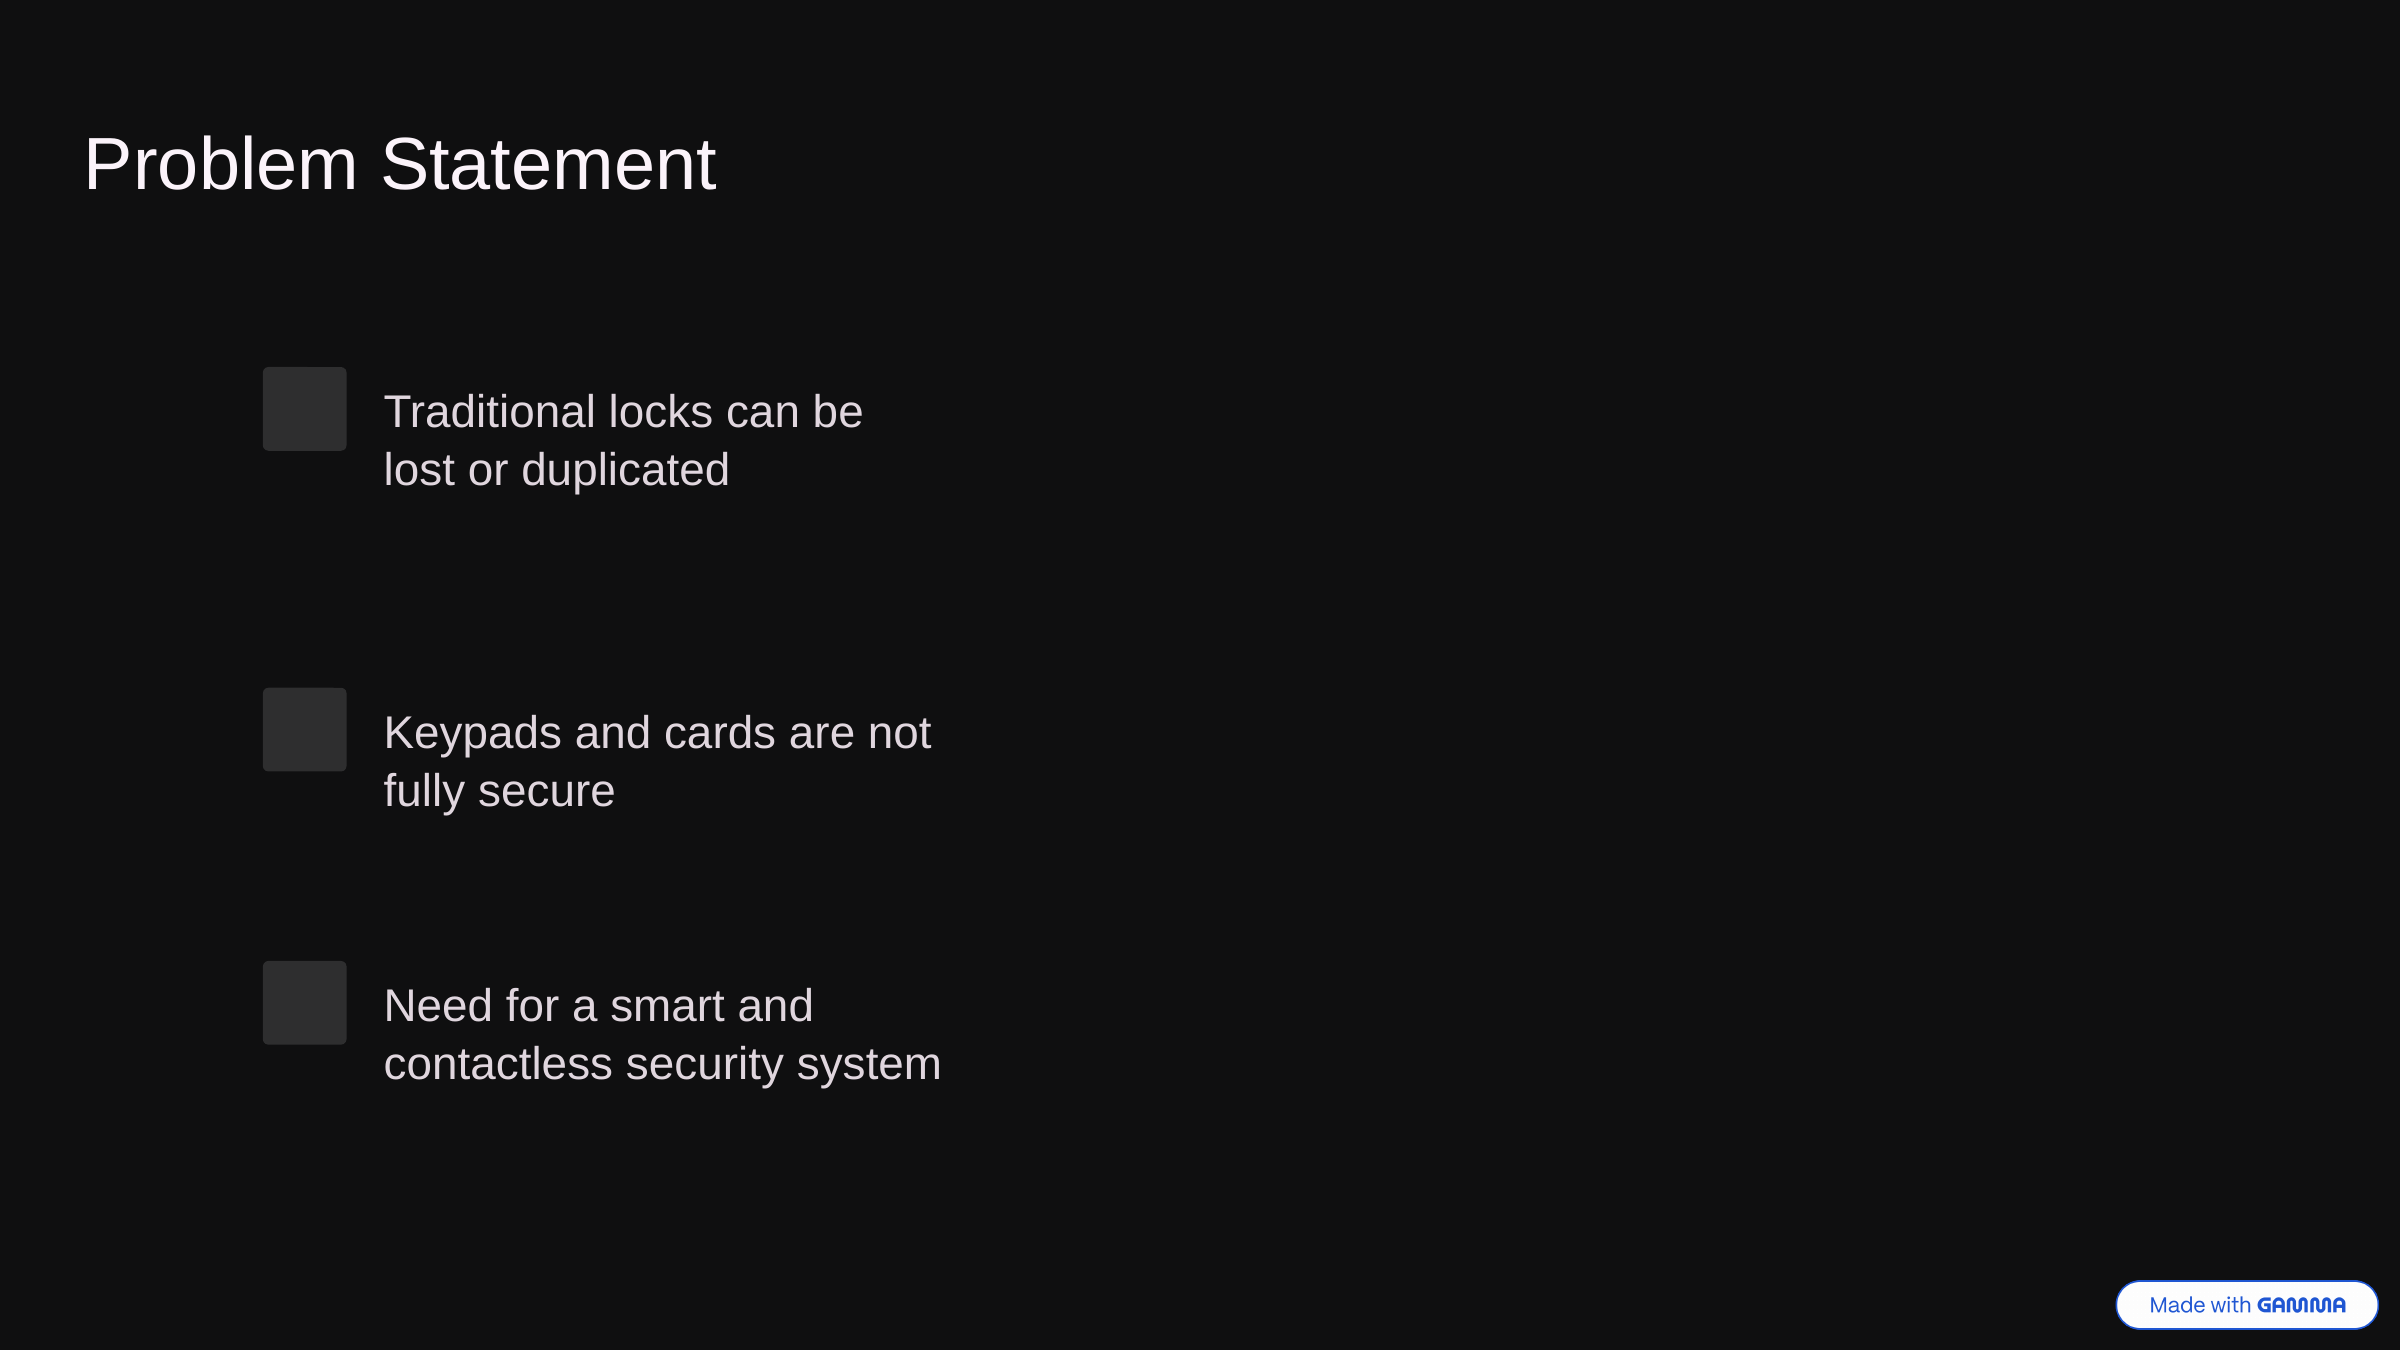

Problem Statement

Traditional locks can be lost or duplicated

Keypads and cards are not fully secure

Need for a smart and contactless security system